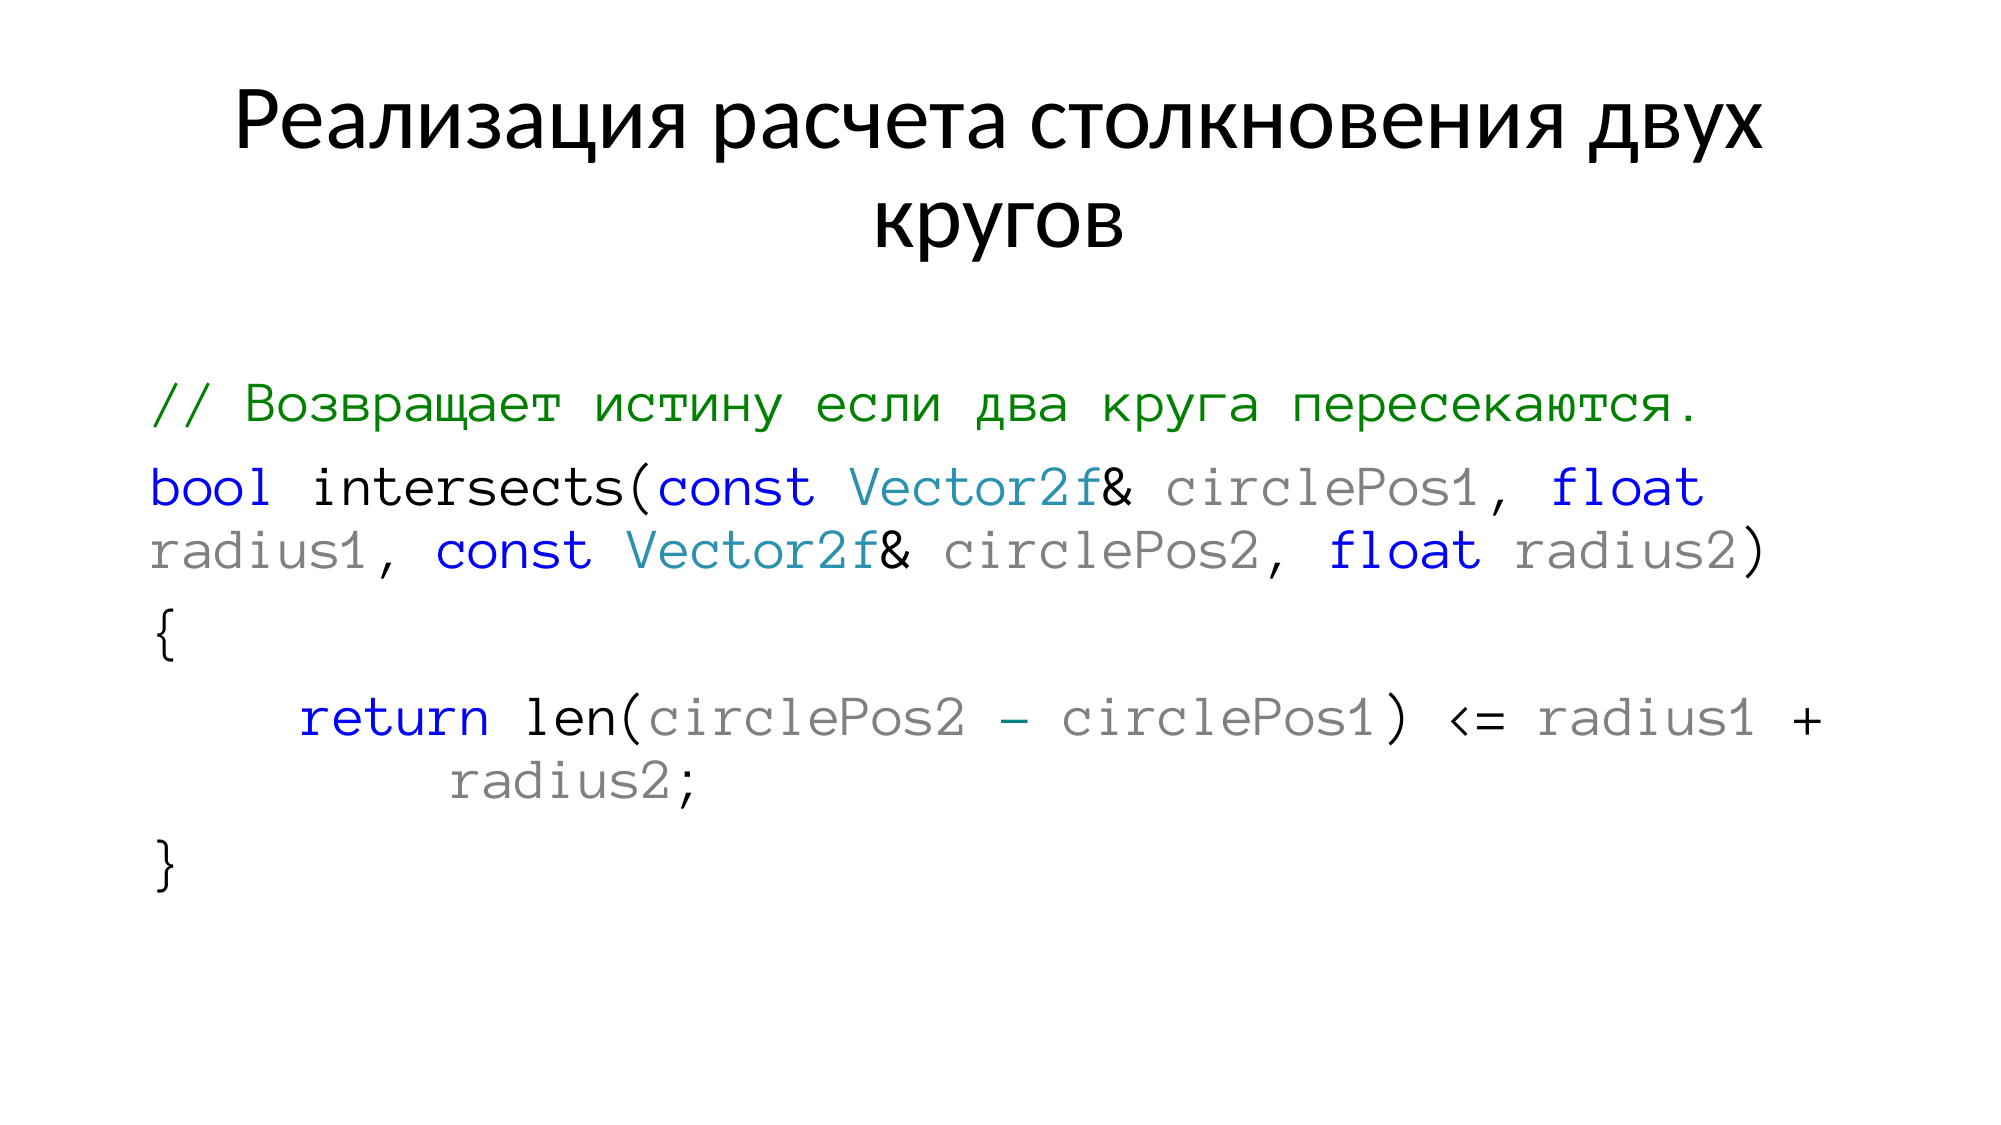

# Реализация расчета столкновения двух кругов
// Возвращает истину если два круга пересекаются.
bool intersects(const Vector2f& circlePos1, float radius1, const Vector2f& circlePos2, float radius2)
{
	return len(circlePos2 - circlePos1) <= radius1 + 		radius2;
}